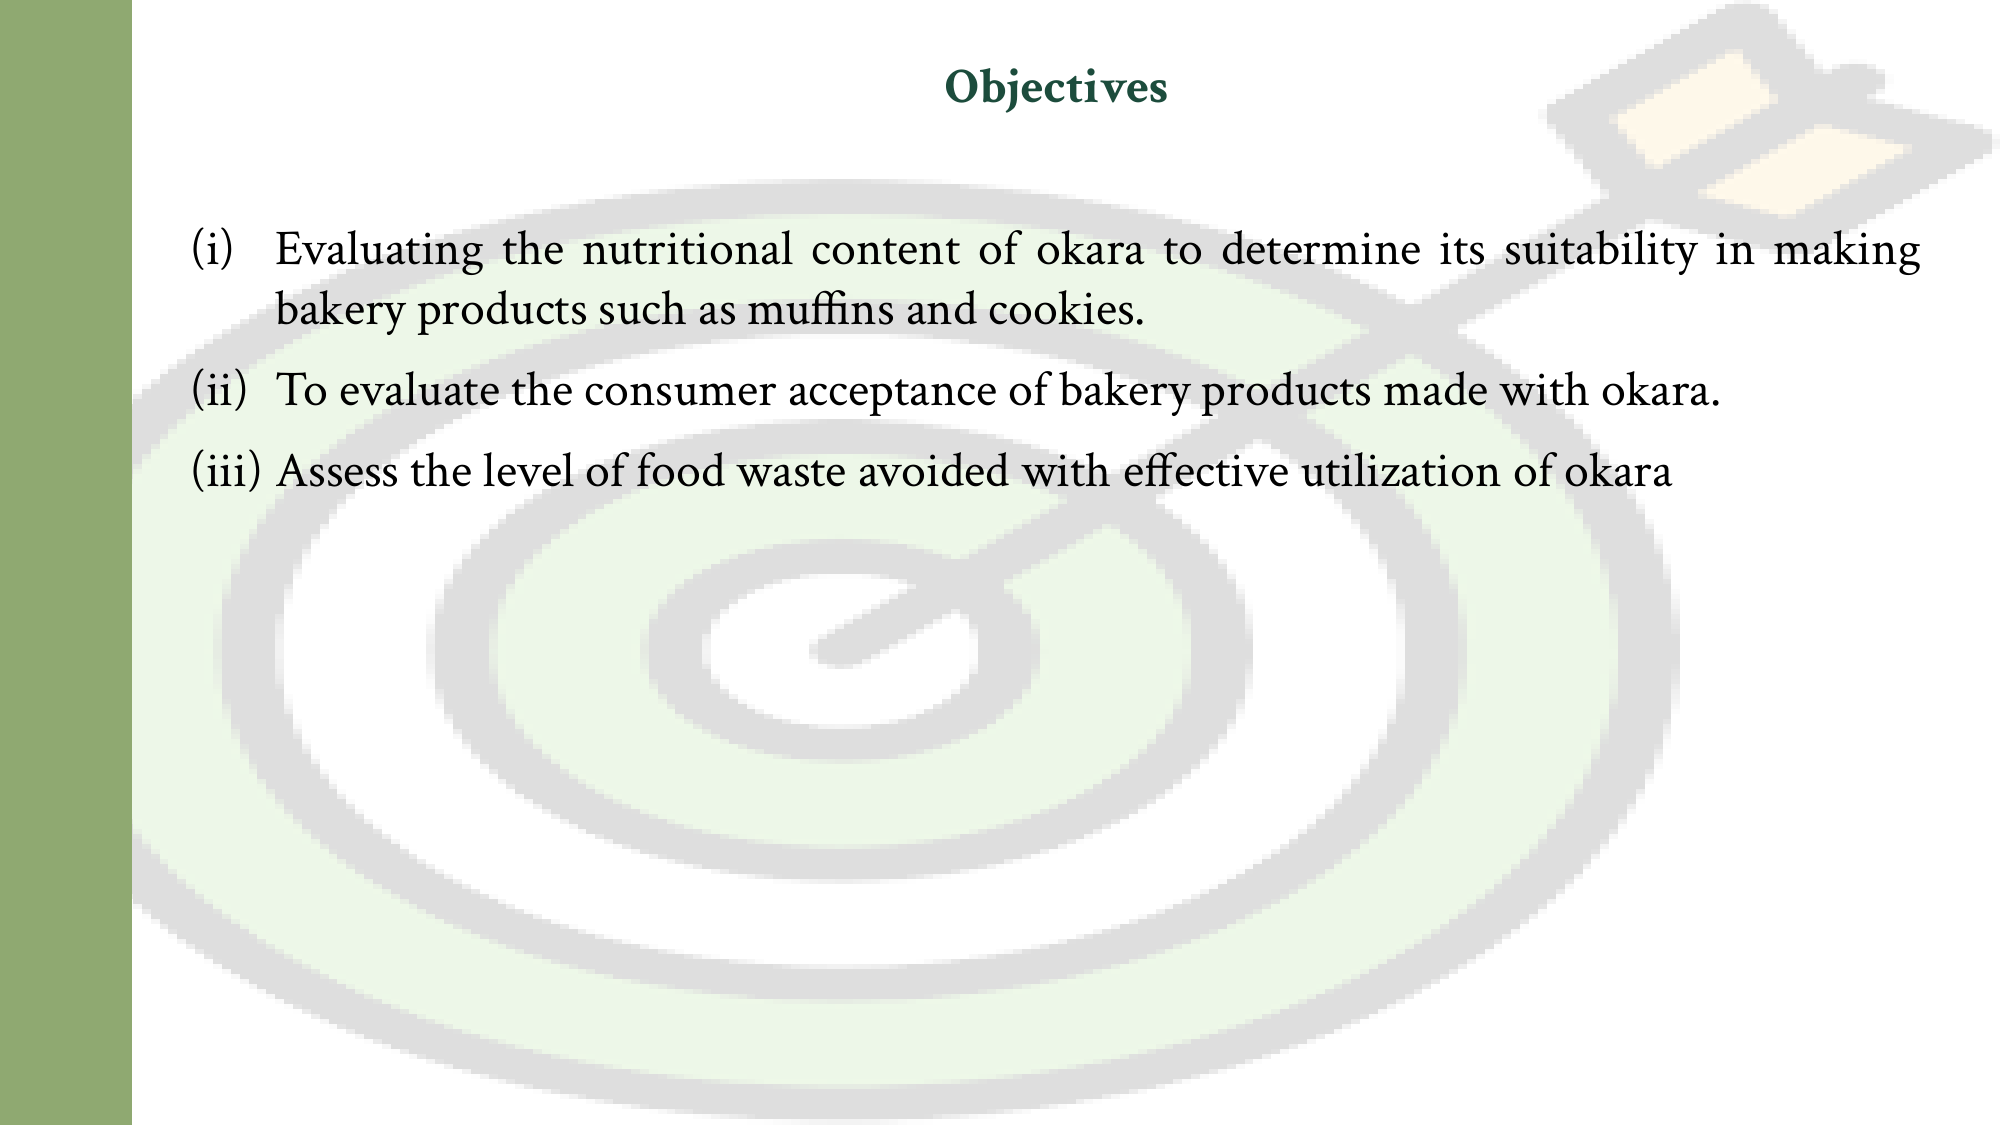

Objectives

Evaluating the nutritional content of okara to determine its suitability in making bakery products such as muffins and cookies.
To evaluate the consumer acceptance of bakery products made with okara.
Assess the level of food waste avoided with effective utilization of okara